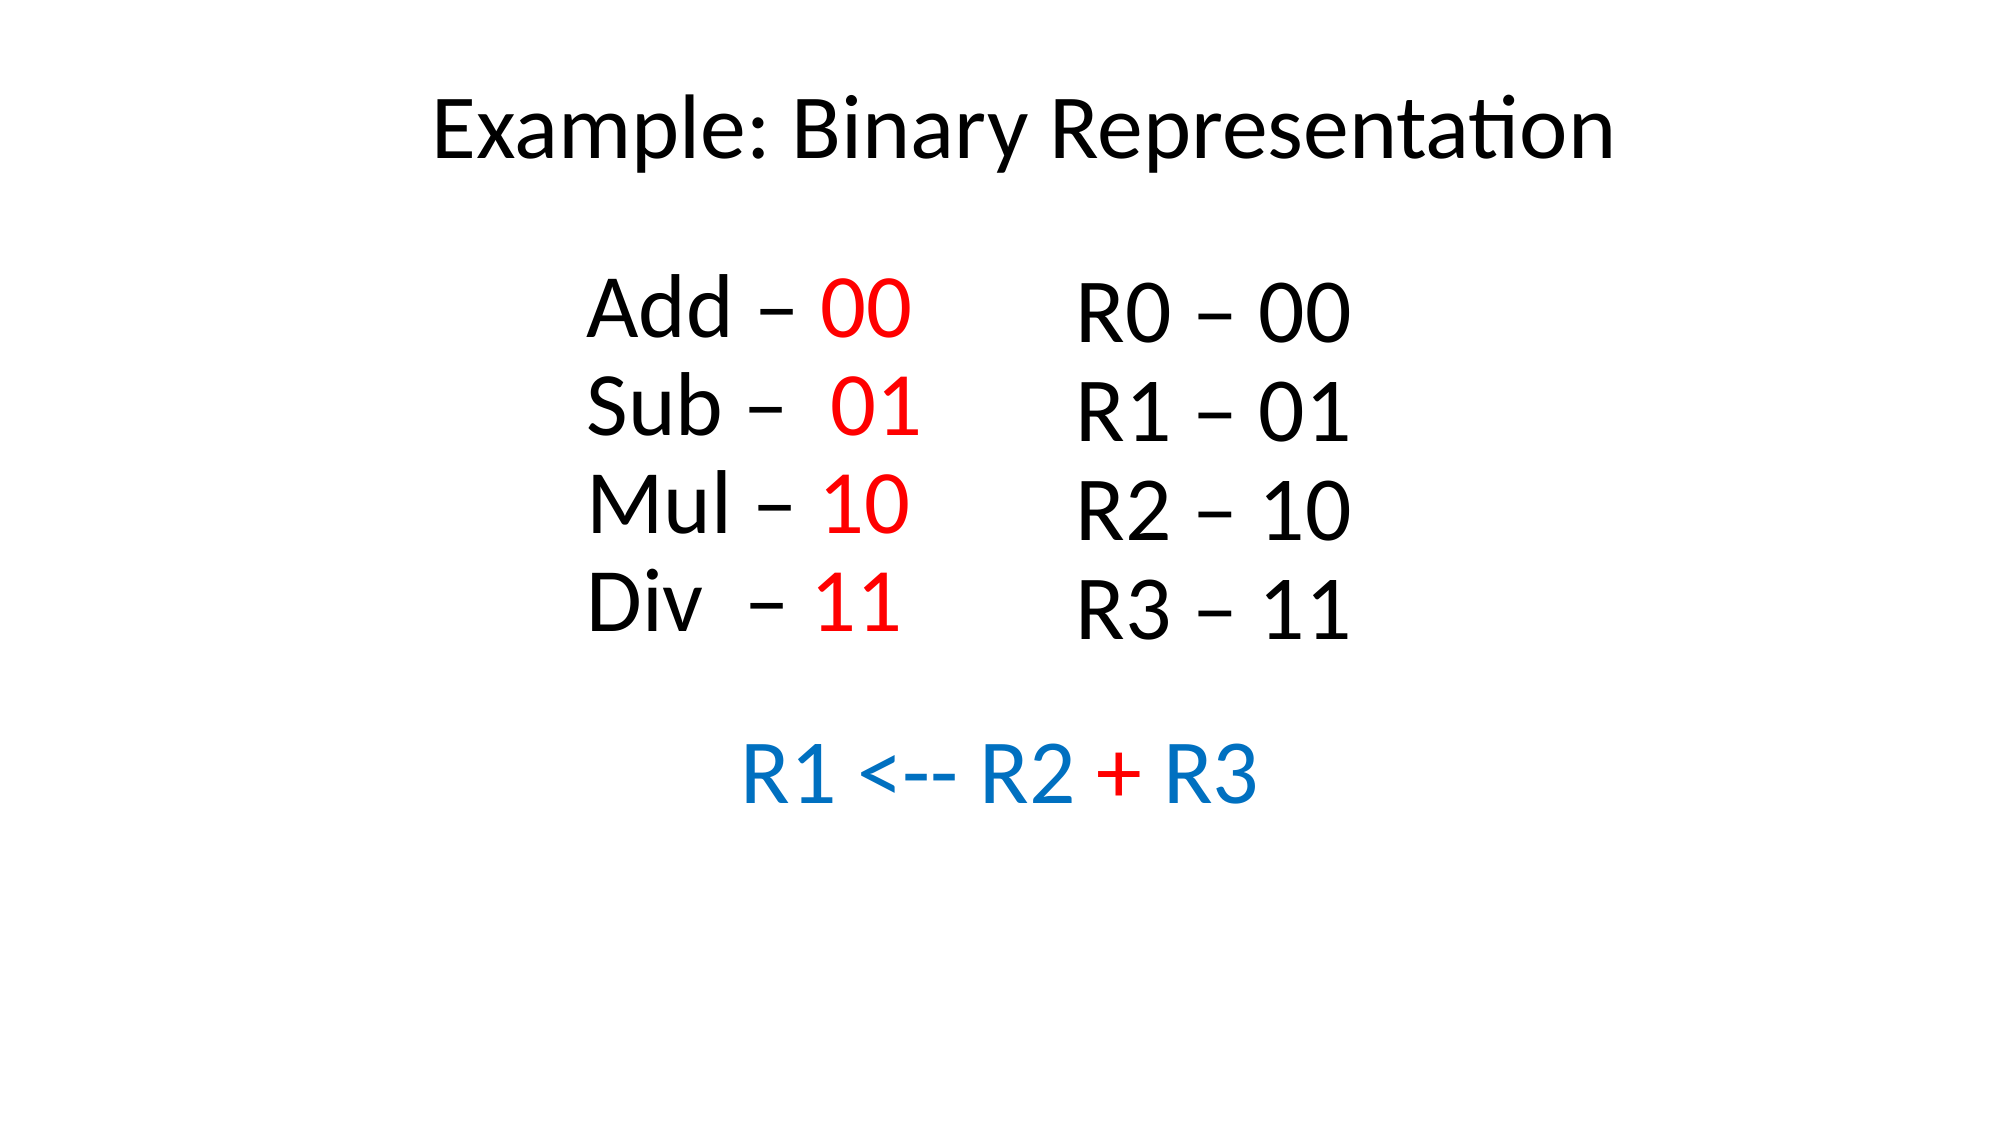

Example: Binary Representation
# Add – 00 Sub –  01 Mul – 10 Div  – 11
R0 – 00
R1 – 01
R2 – 10
R3 – 11
R1 <-- R2 + R3